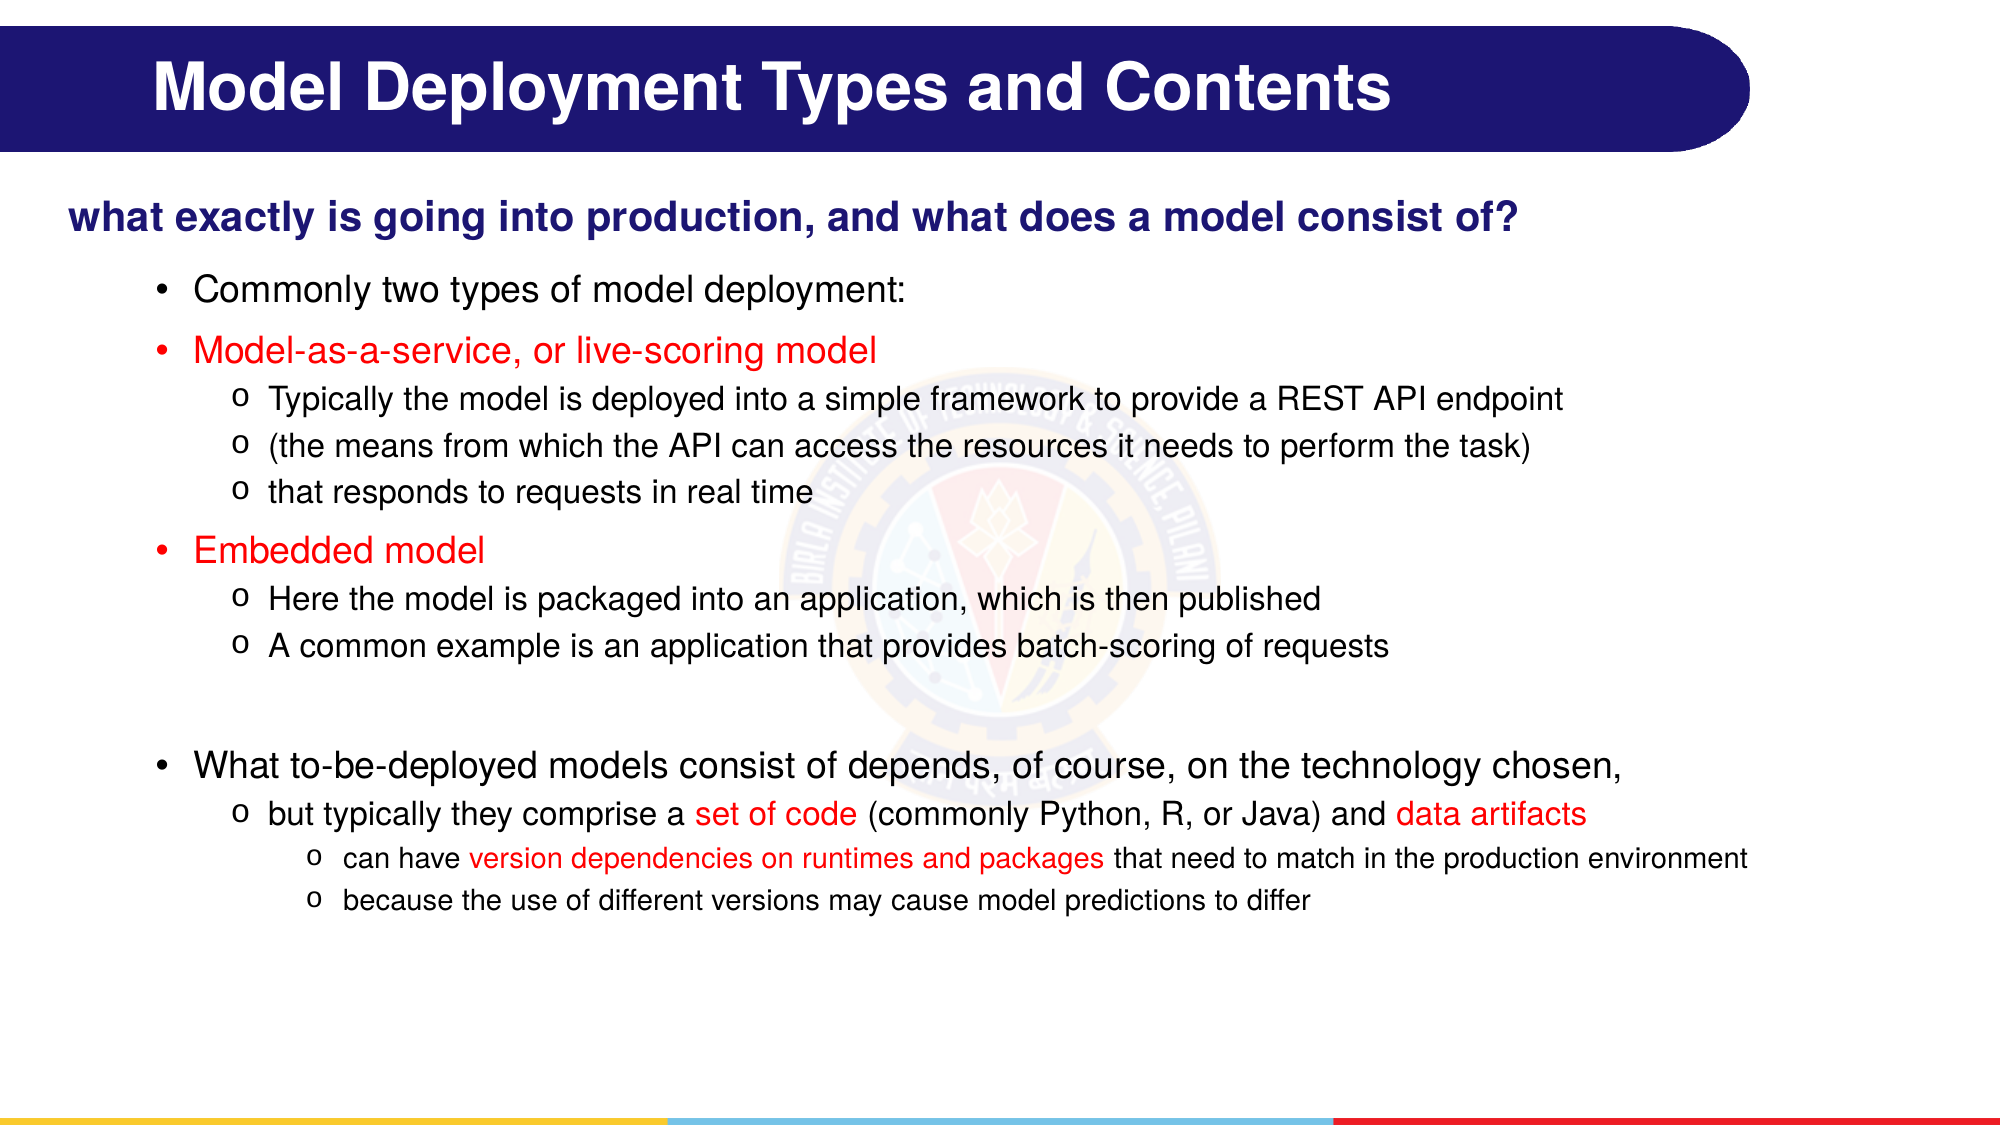

# Model Deployment Types and Contents
what exactly is going into production, and what does a model consist of?
Commonly two types of model deployment:
Model-as-a-service, or live-scoring model
Typically the model is deployed into a simple framework to provide a REST API endpoint
(the means from which the API can access the resources it needs to perform the task)
that responds to requests in real time
Embedded model
Here the model is packaged into an application, which is then published
A common example is an application that provides batch-scoring of requests

What to-be-deployed models consist of depends, of course, on the technology chosen,
but typically they comprise a set of code (commonly Python, R, or Java) and data artifacts
can have version dependencies on runtimes and packages that need to match in the production environment
because the use of different versions may cause model predictions to differ